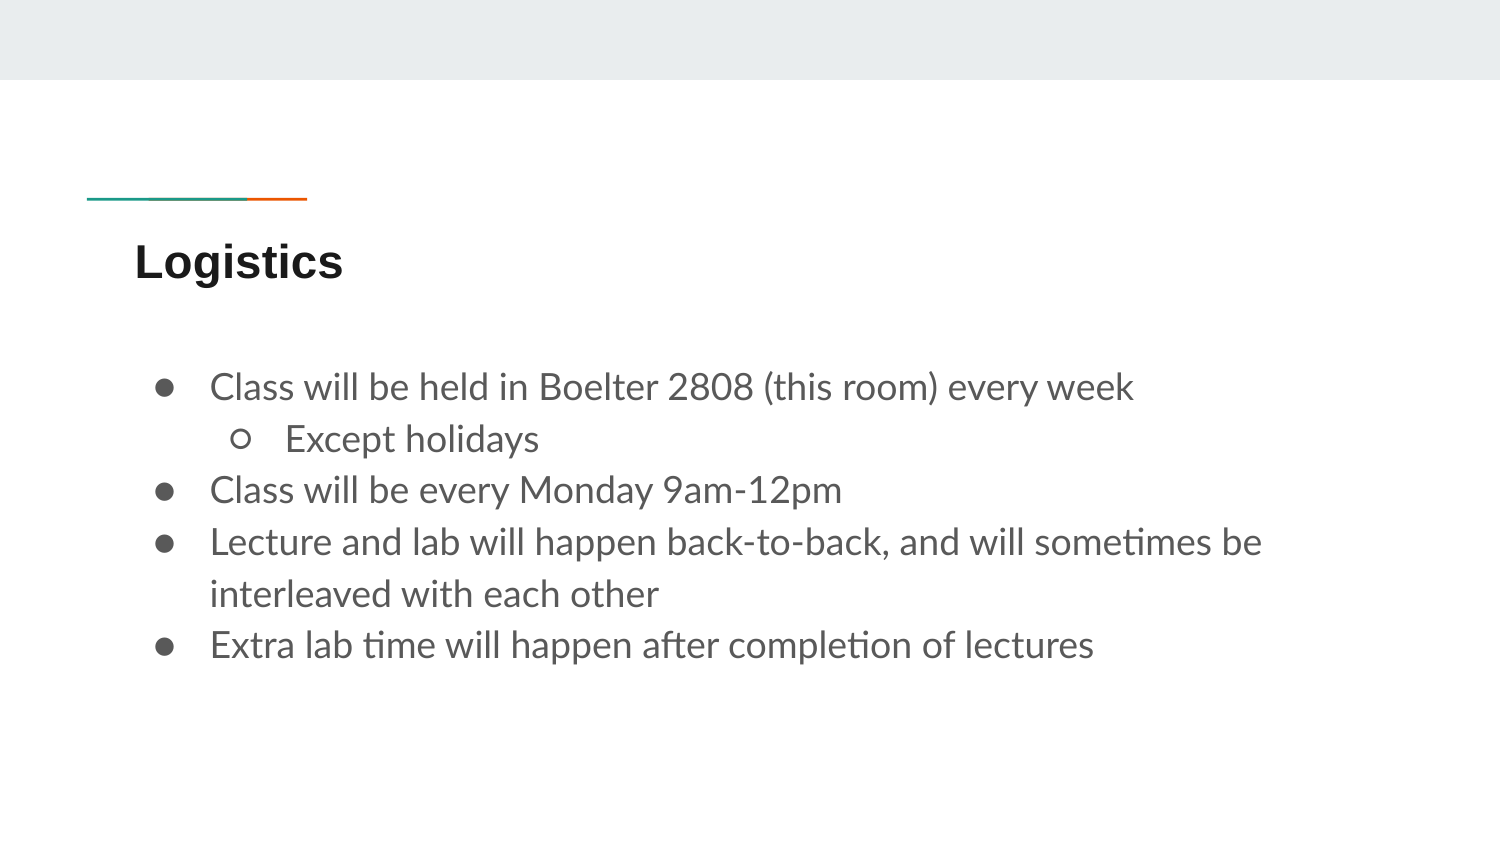

# Logistics
Class will be held in Boelter 2808 (this room) every week
Except holidays
Class will be every Monday 9am-12pm
Lecture and lab will happen back-to-back, and will sometimes be interleaved with each other
Extra lab time will happen after completion of lectures